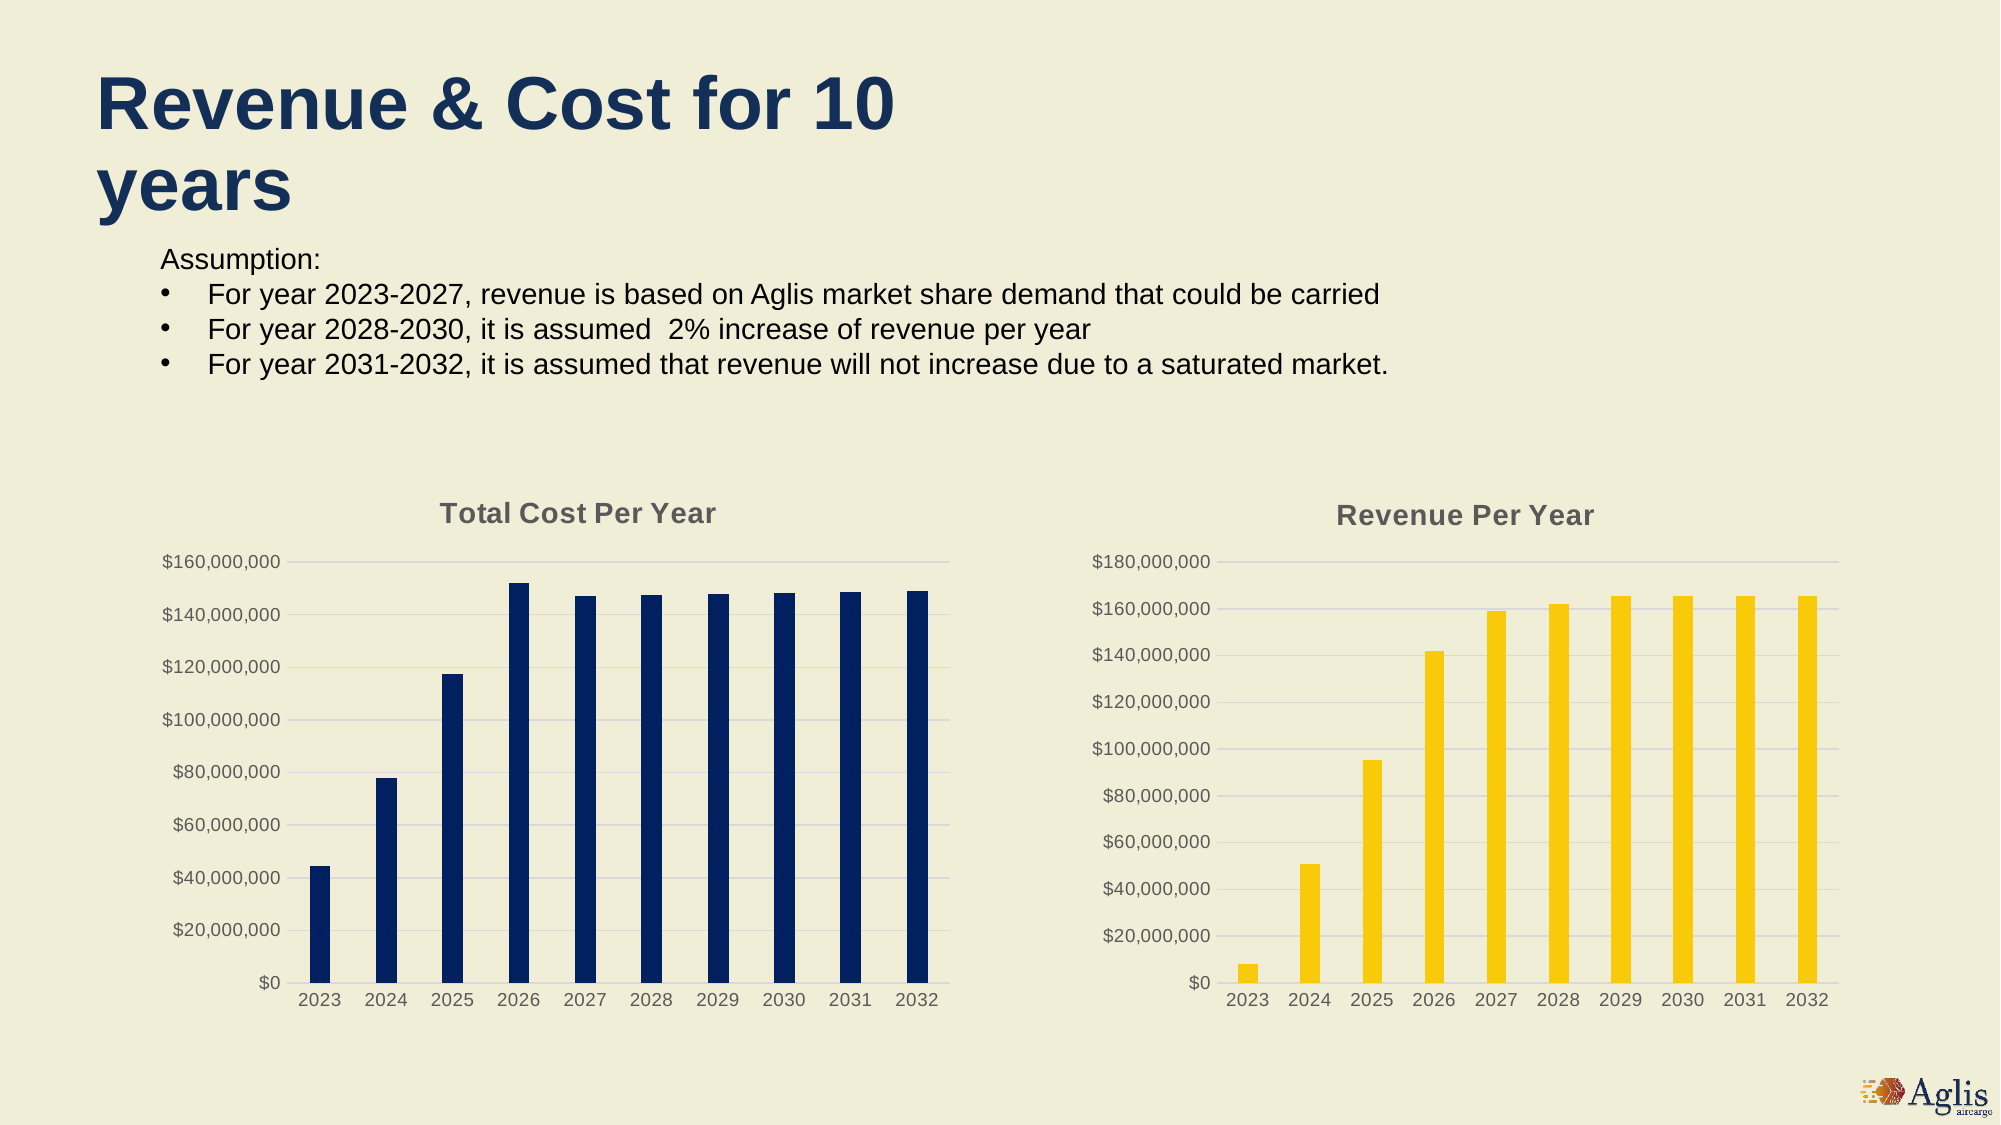

# Revenue & Cost for 10 years
Assumption:
For year 2023-2027, revenue is based on Aglis market share demand that could be carried
For year 2028-2030, it is assumed  2% increase of revenue per year
For year 2031-2032, it is assumed that revenue will not increase due to a saturated market.

### Chart: Total Cost Per Year

| Category |  |
|---|---|
| 2023 | 44577154.625811614 |
| 2024 | 77808653.10878706 |
| 2025 | 117512636.75416167 |
| 2026 | 152185964.9479528 |
| 2027 | 146977359.59383354 |
| 2028 | 147380820.9728096 |
| 2029 | 147797977.34943947 |
| 2030 | 148228507.28561664 |
| 2031 | 148672121.9315071 |
| 2032 | 149128562.90920395 |

### Chart: Revenue Per Year

| Category |  |
|---|---|
| 2023 | 8338074.918199866 |
| 2024 | 50825957.47980967 |
| 2025 | 95221289.17211491 |
| 2026 | 141943214.83220562 |
| 2027 | 158991968.25382894 |
| 2028 | 162171807.61890554 |
| 2029 | 165415243.77128363 |
| 2030 | 165415243.77128363 |
| 2031 | 165415243.77128363 |
| 2032 | 165415243.77128363 |